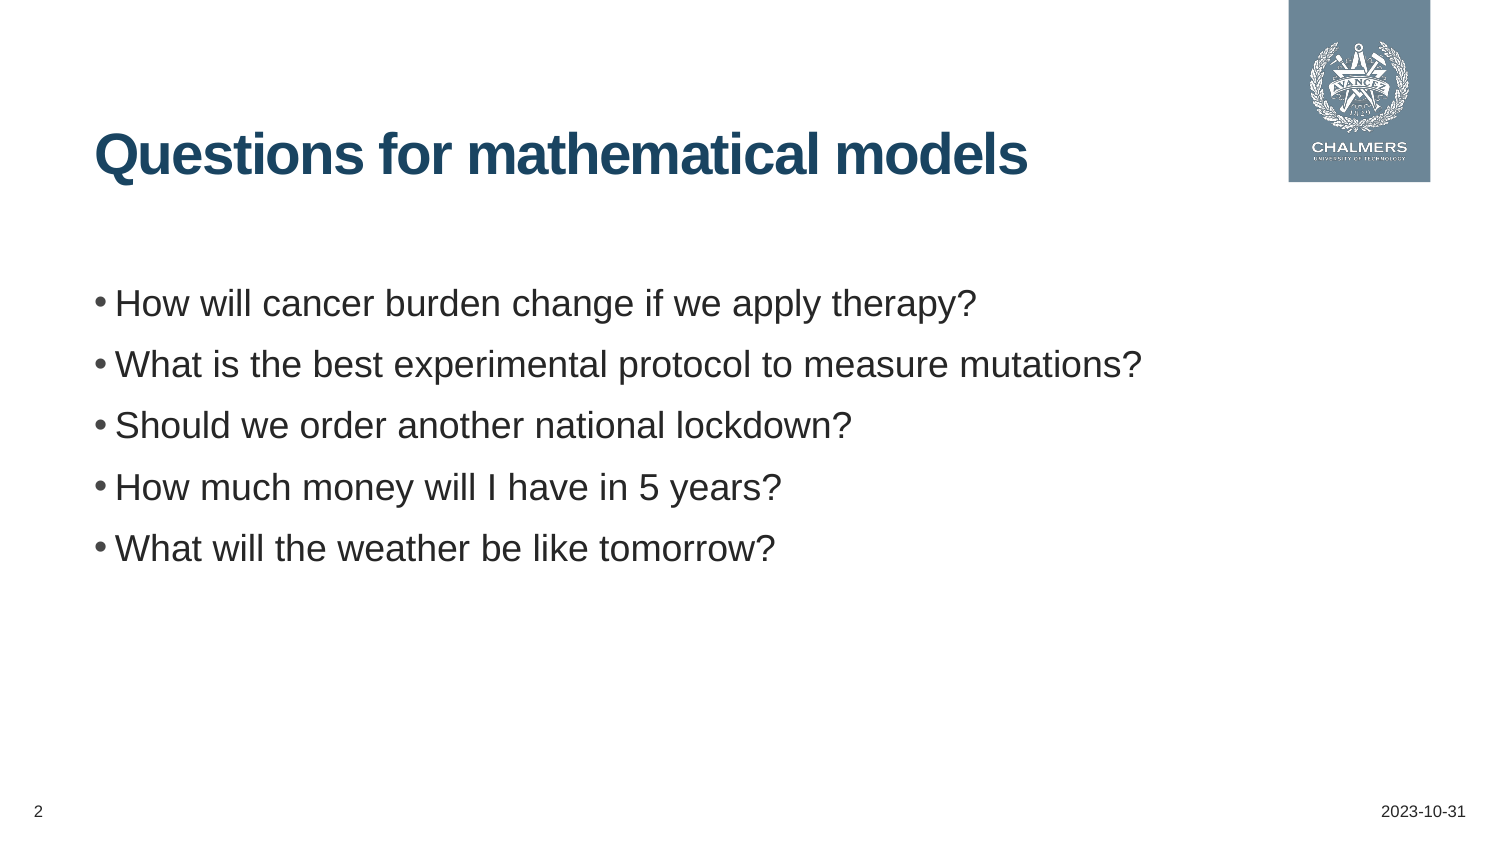

# Questions for mathematical models
How will cancer burden change if we apply therapy?
What is the best experimental protocol to measure mutations?
Should we order another national lockdown?
How much money will I have in 5 years?
What will the weather be like tomorrow?

2